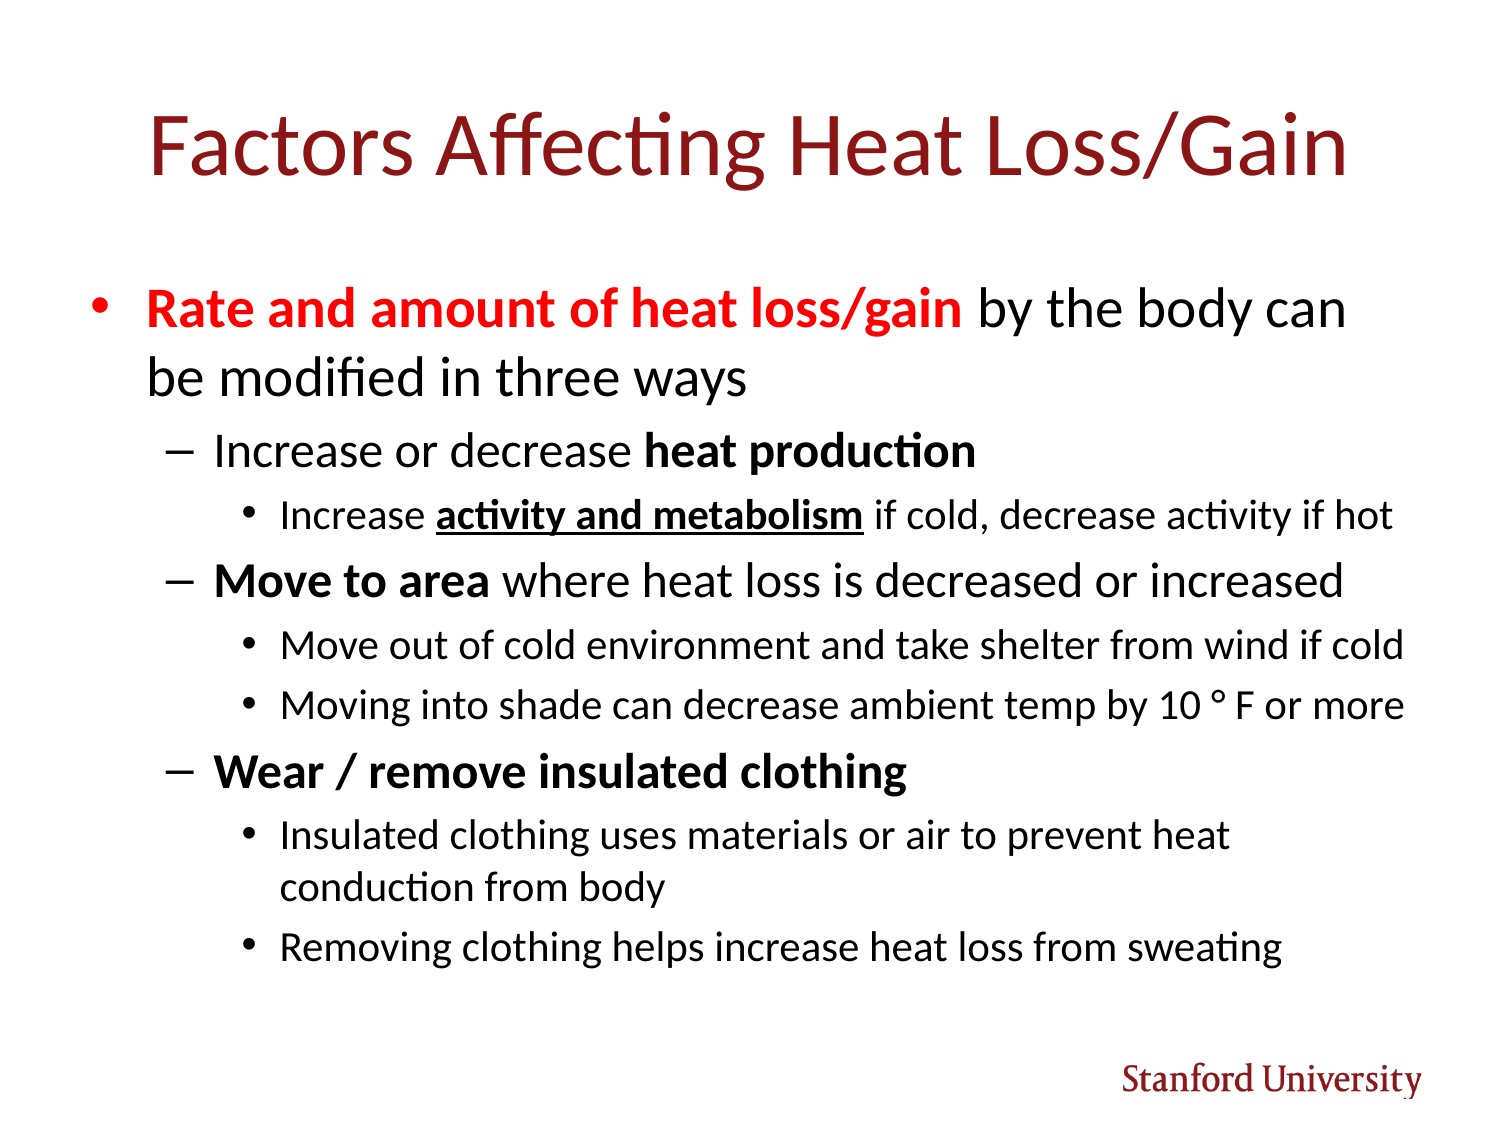

# Factors Affecting Heat Loss/Gain
Rate and amount of heat loss/gain by the body can be modified in three ways
Increase or decrease heat production
Increase activity and metabolism if cold, decrease activity if hot
Move to area where heat loss is decreased or increased
Move out of cold environment and take shelter from wind if cold
Moving into shade can decrease ambient temp by 10 ° F or more
Wear / remove insulated clothing
Insulated clothing uses materials or air to prevent heat conduction from body
Removing clothing helps increase heat loss from sweating